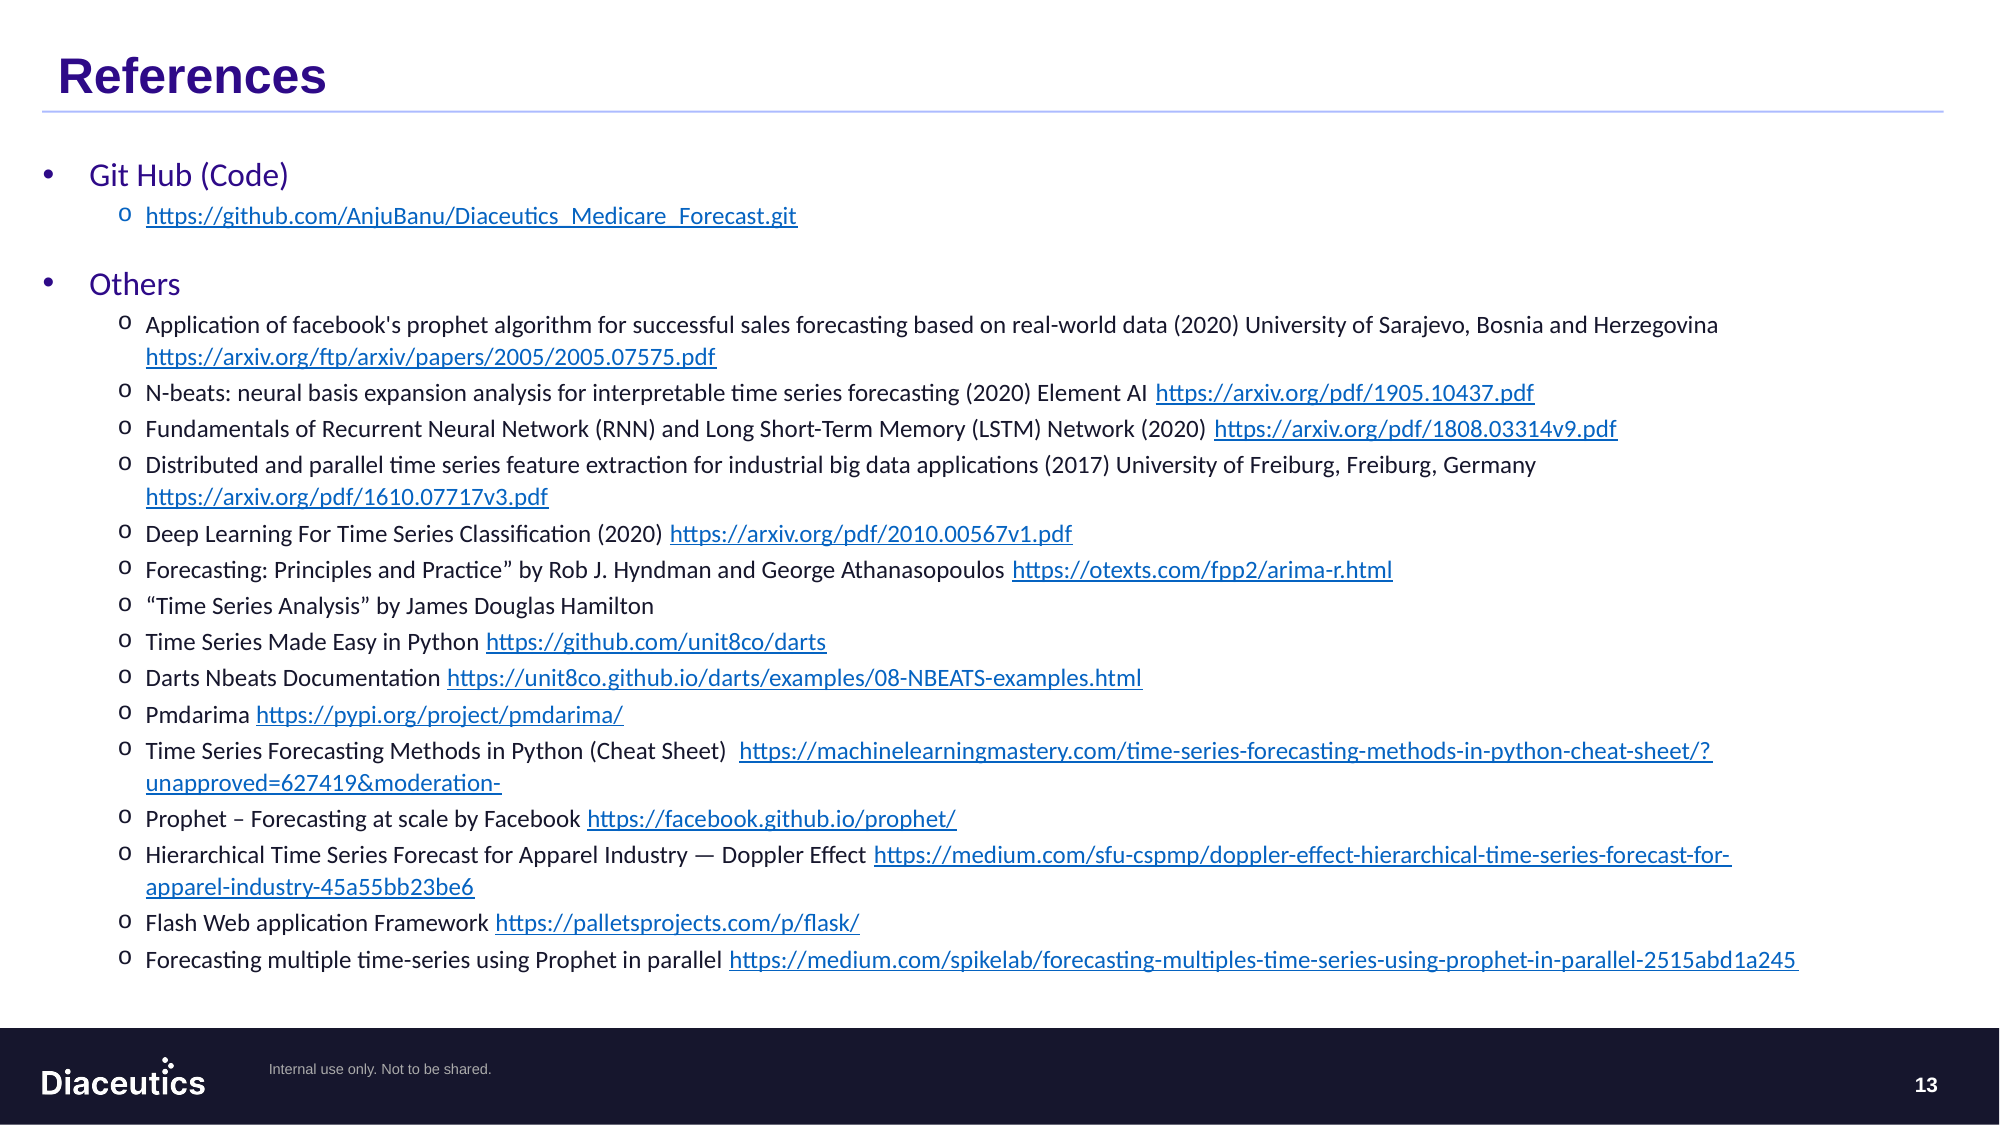

# References
Git Hub (Code)
https://github.com/AnjuBanu/Diaceutics_Medicare_Forecast.git
Others
Application of facebook's prophet algorithm for successful sales forecasting based on real-world data (2020) University of Sarajevo, Bosnia and Herzegovina https://arxiv.org/ftp/arxiv/papers/2005/2005.07575.pdf
N-beats: neural basis expansion analysis for interpretable time series forecasting (2020) Element AI https://arxiv.org/pdf/1905.10437.pdf
Fundamentals of Recurrent Neural Network (RNN) and Long Short-Term Memory (LSTM) Network (2020) https://arxiv.org/pdf/1808.03314v9.pdf
Distributed and parallel time series feature extraction for industrial big data applications (2017) University of Freiburg, Freiburg, Germany https://arxiv.org/pdf/1610.07717v3.pdf
Deep Learning For Time Series Classification (2020) https://arxiv.org/pdf/2010.00567v1.pdf
Forecasting: Principles and Practice” by Rob J. Hyndman and George Athanasopoulos https://otexts.com/fpp2/arima-r.html
“Time Series Analysis” by James Douglas Hamilton
Time Series Made Easy in Python https://github.com/unit8co/darts
Darts Nbeats Documentation https://unit8co.github.io/darts/examples/08-NBEATS-examples.html
Pmdarima https://pypi.org/project/pmdarima/
Time Series Forecasting Methods in Python (Cheat Sheet)  https://machinelearningmastery.com/time-series-forecasting-methods-in-python-cheat-sheet/?unapproved=627419&moderation-
Prophet – Forecasting at scale by Facebook https://facebook.github.io/prophet/
Hierarchical Time Series Forecast for Apparel Industry — Doppler Effect https://medium.com/sfu-cspmp/doppler-effect-hierarchical-time-series-forecast-for-apparel-industry-45a55bb23be6
Flash Web application Framework https://palletsprojects.com/p/flask/
Forecasting multiple time-series using Prophet in parallel https://medium.com/spikelab/forecasting-multiples-time-series-using-prophet-in-parallel-2515abd1a245
13